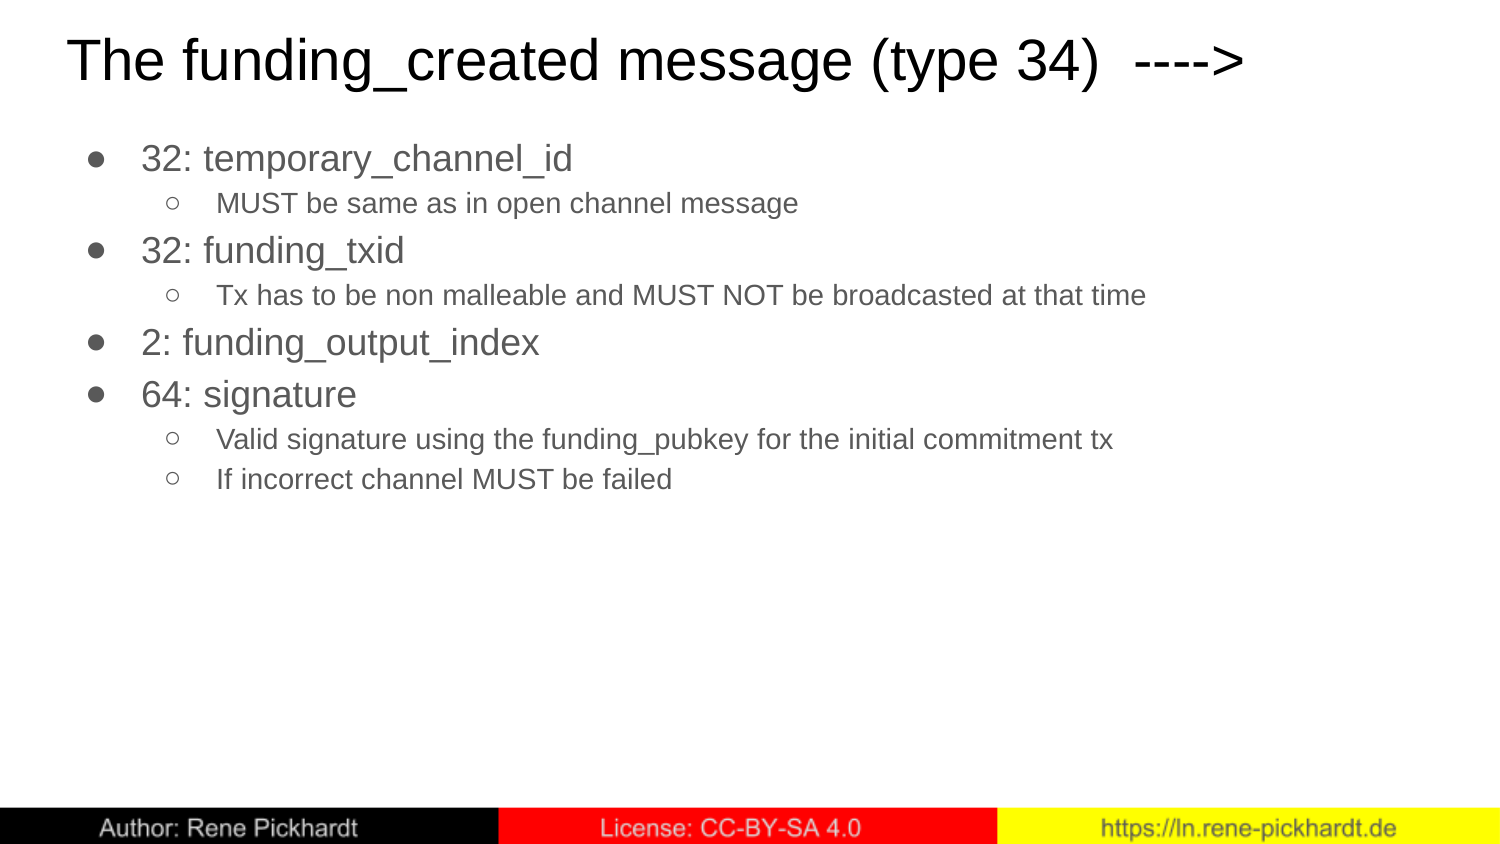

# The funding_created message (type 34)  ---->
32: temporary_channel_id
MUST be same as in open channel message
32: funding_txid
Tx has to be non malleable and MUST NOT be broadcasted at that time
2: funding_output_index
64: signature
Valid signature using the funding_pubkey for the initial commitment tx
If incorrect channel MUST be failed